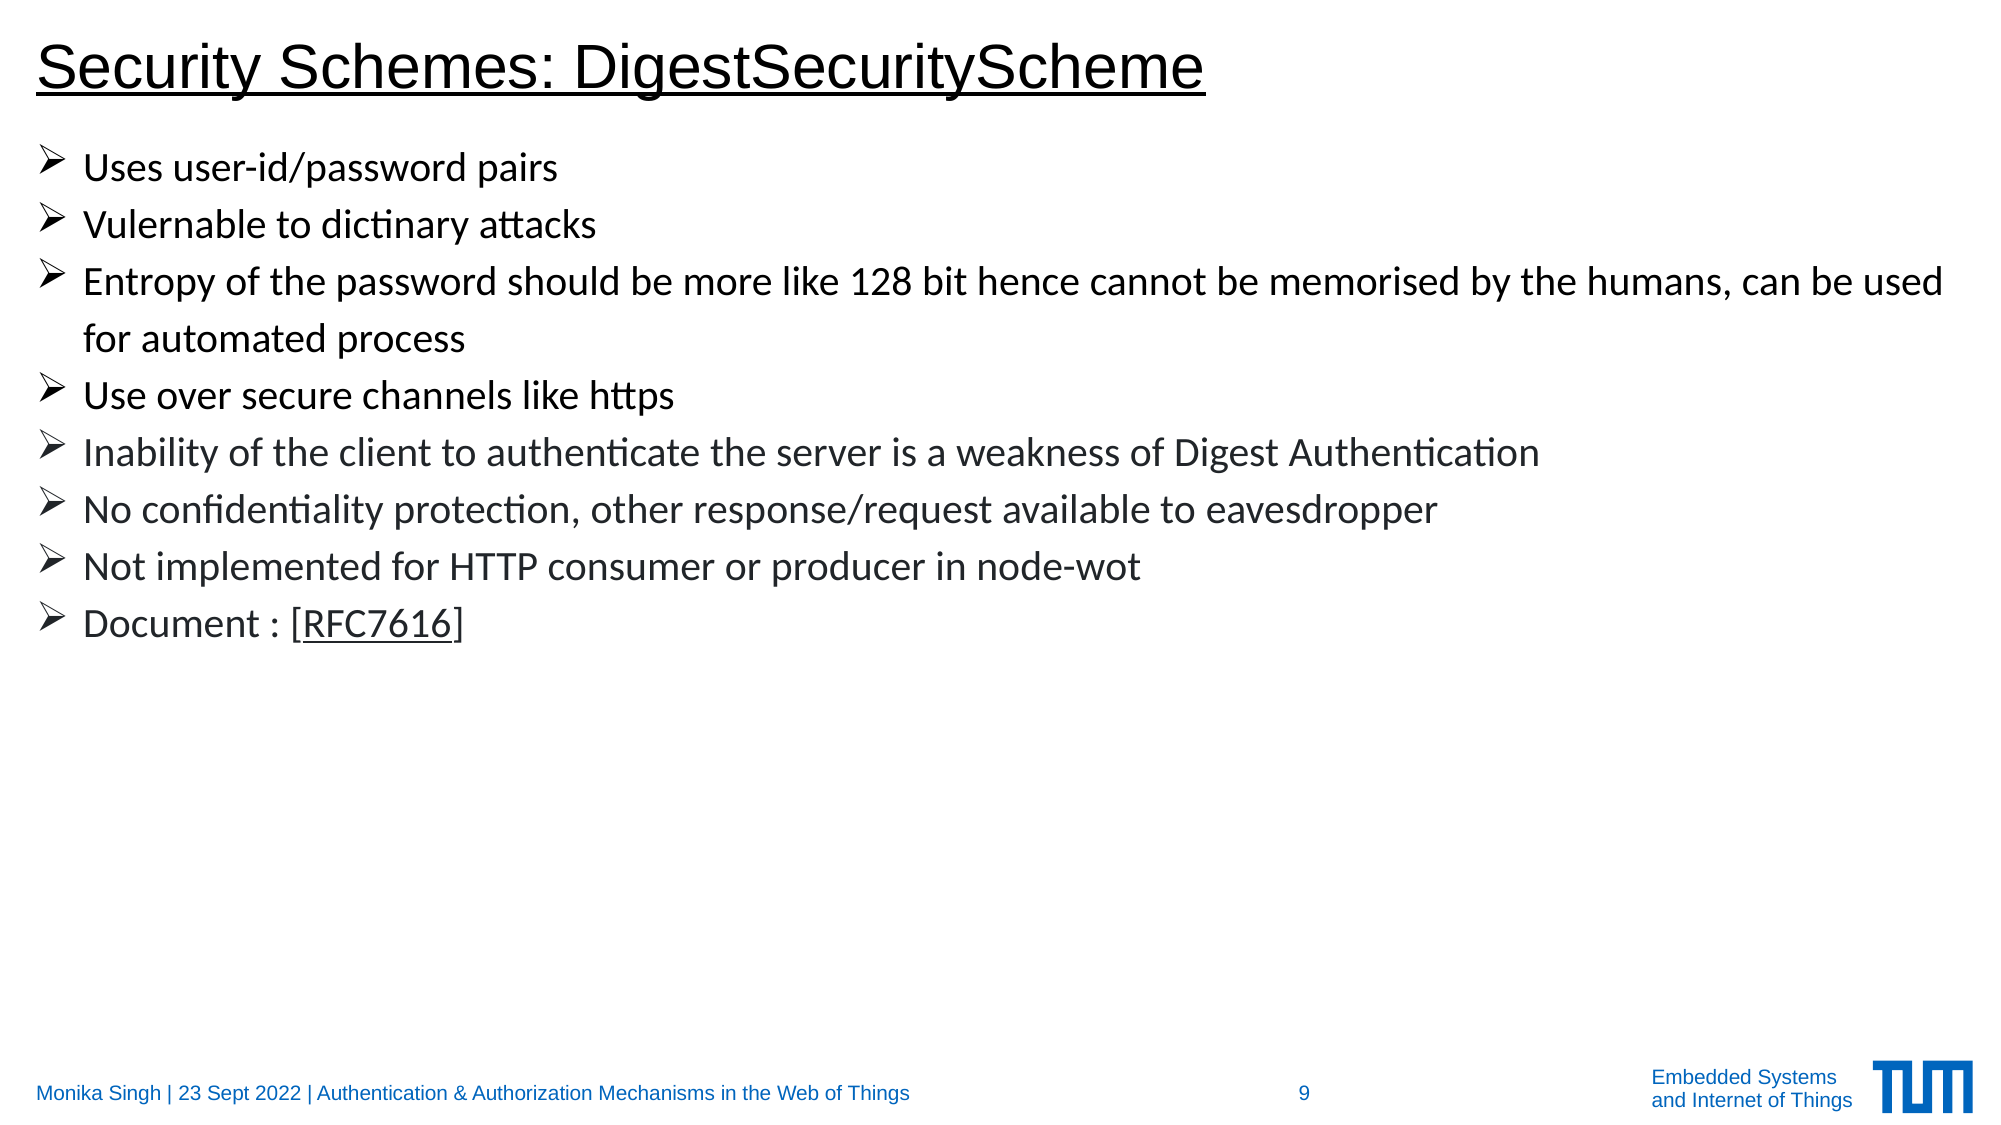

# Security Schemes: DigestSecurityScheme
Uses user-id/password pairs
Vulernable to dictinary attacks
Entropy of the password should be more like 128 bit hence cannot be memorised by the humans, can be used for automated process
Use over secure channels like https
Inability of the client to authenticate the server is a weakness of Digest Authentication
No confidentiality protection, other response/request available to eavesdropper
Not implemented for HTTP consumer or producer in node-wot
Document : [RFC7616]

Monika Singh | 23 Sept 2022 | Authentication & Authorization Mechanisms in the Web of Things
9